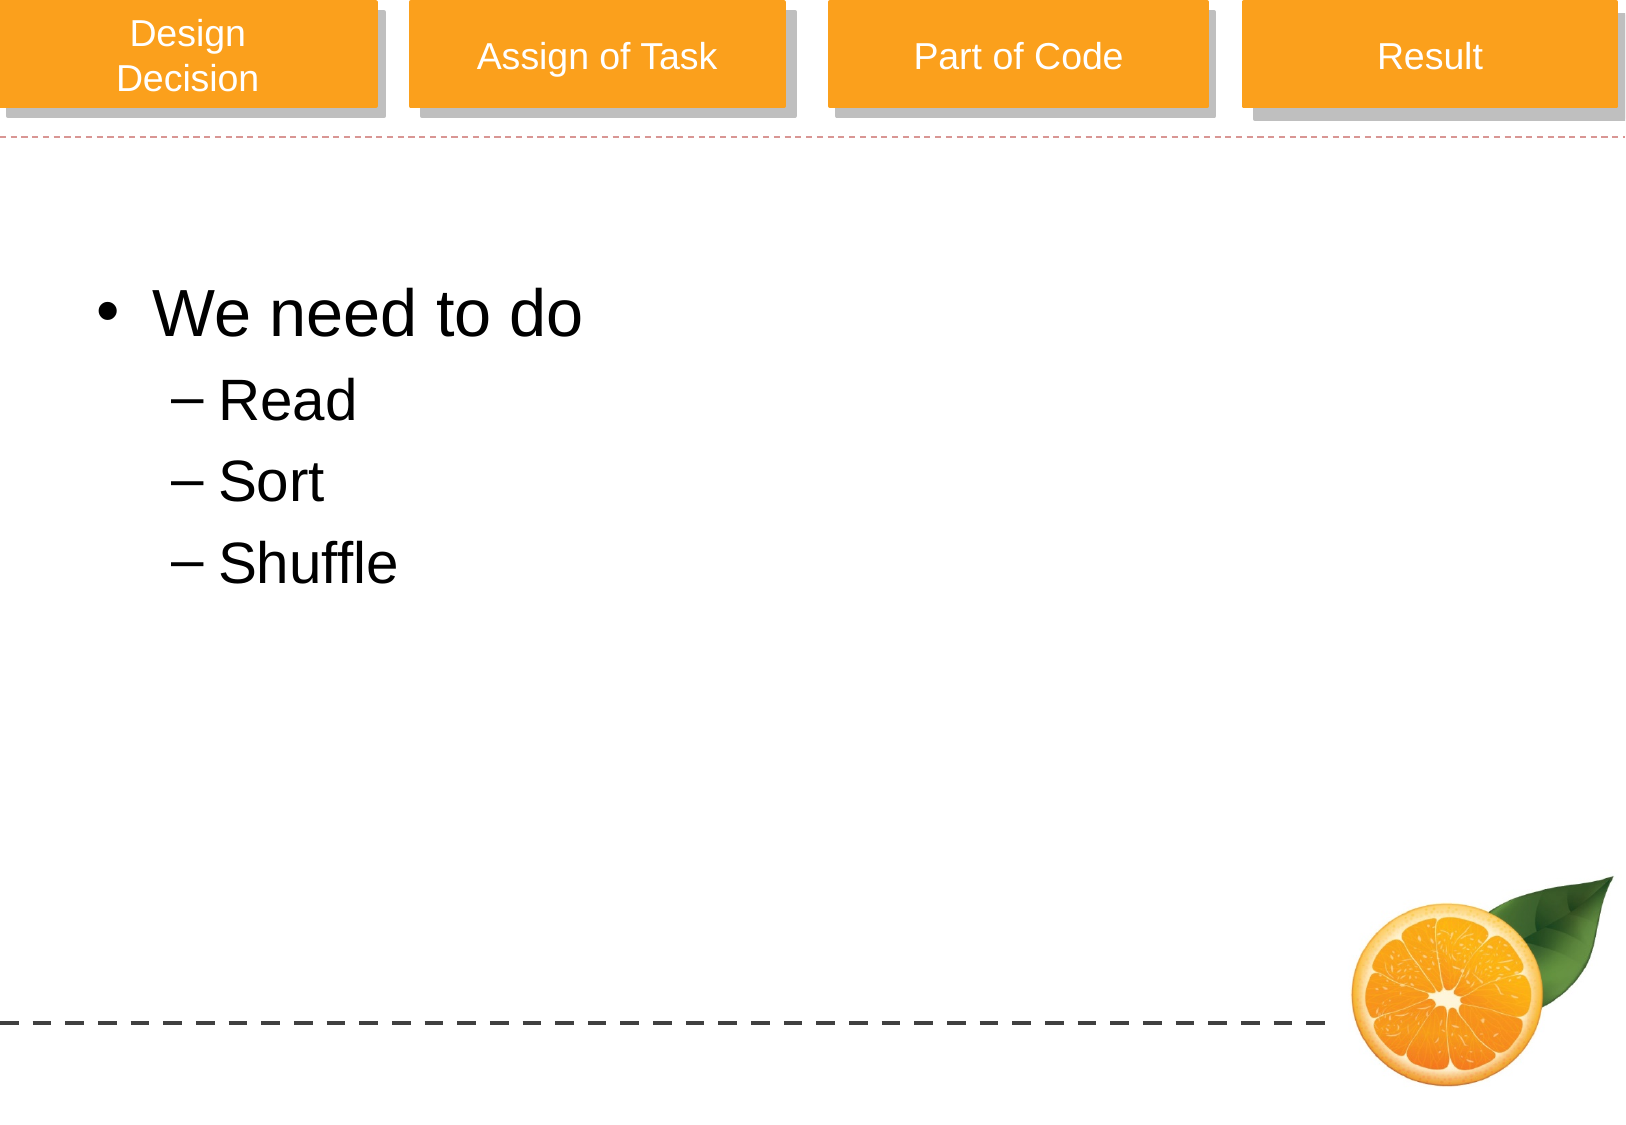

We need to do
Read
Sort
Shuffle